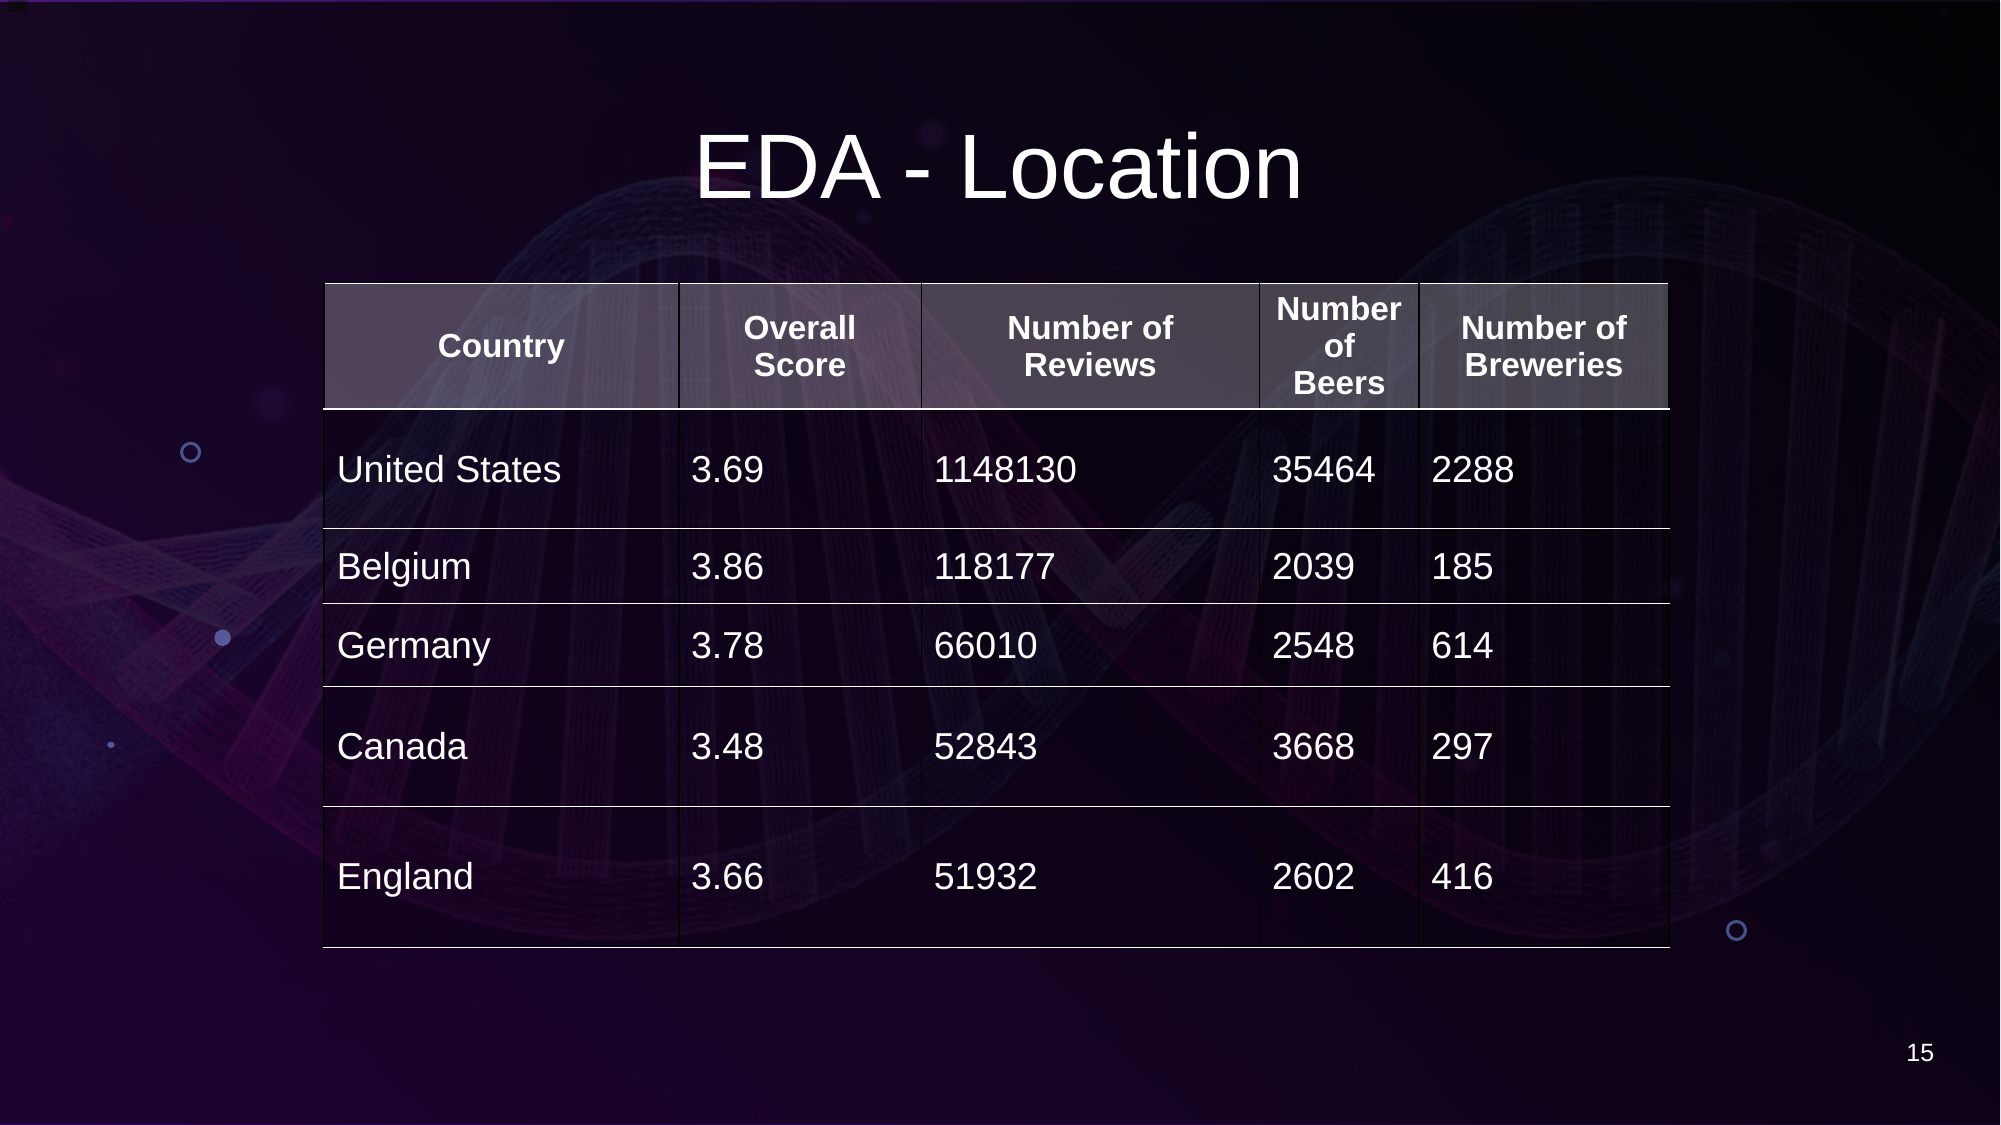

# EDA - Location
| Country | Overall Score | Number of Reviews | Number of Beers | Number of Breweries |
| --- | --- | --- | --- | --- |
| United States | 3.69 | 1148130 | 35464 | 2288 |
| Belgium | 3.86 | 118177 | 2039 | 185 |
| Germany | 3.78 | 66010 | 2548 | 614 |
| Canada | 3.48 | 52843 | 3668 | 297 |
| England | 3.66 | 51932 | 2602 | 416 |
15